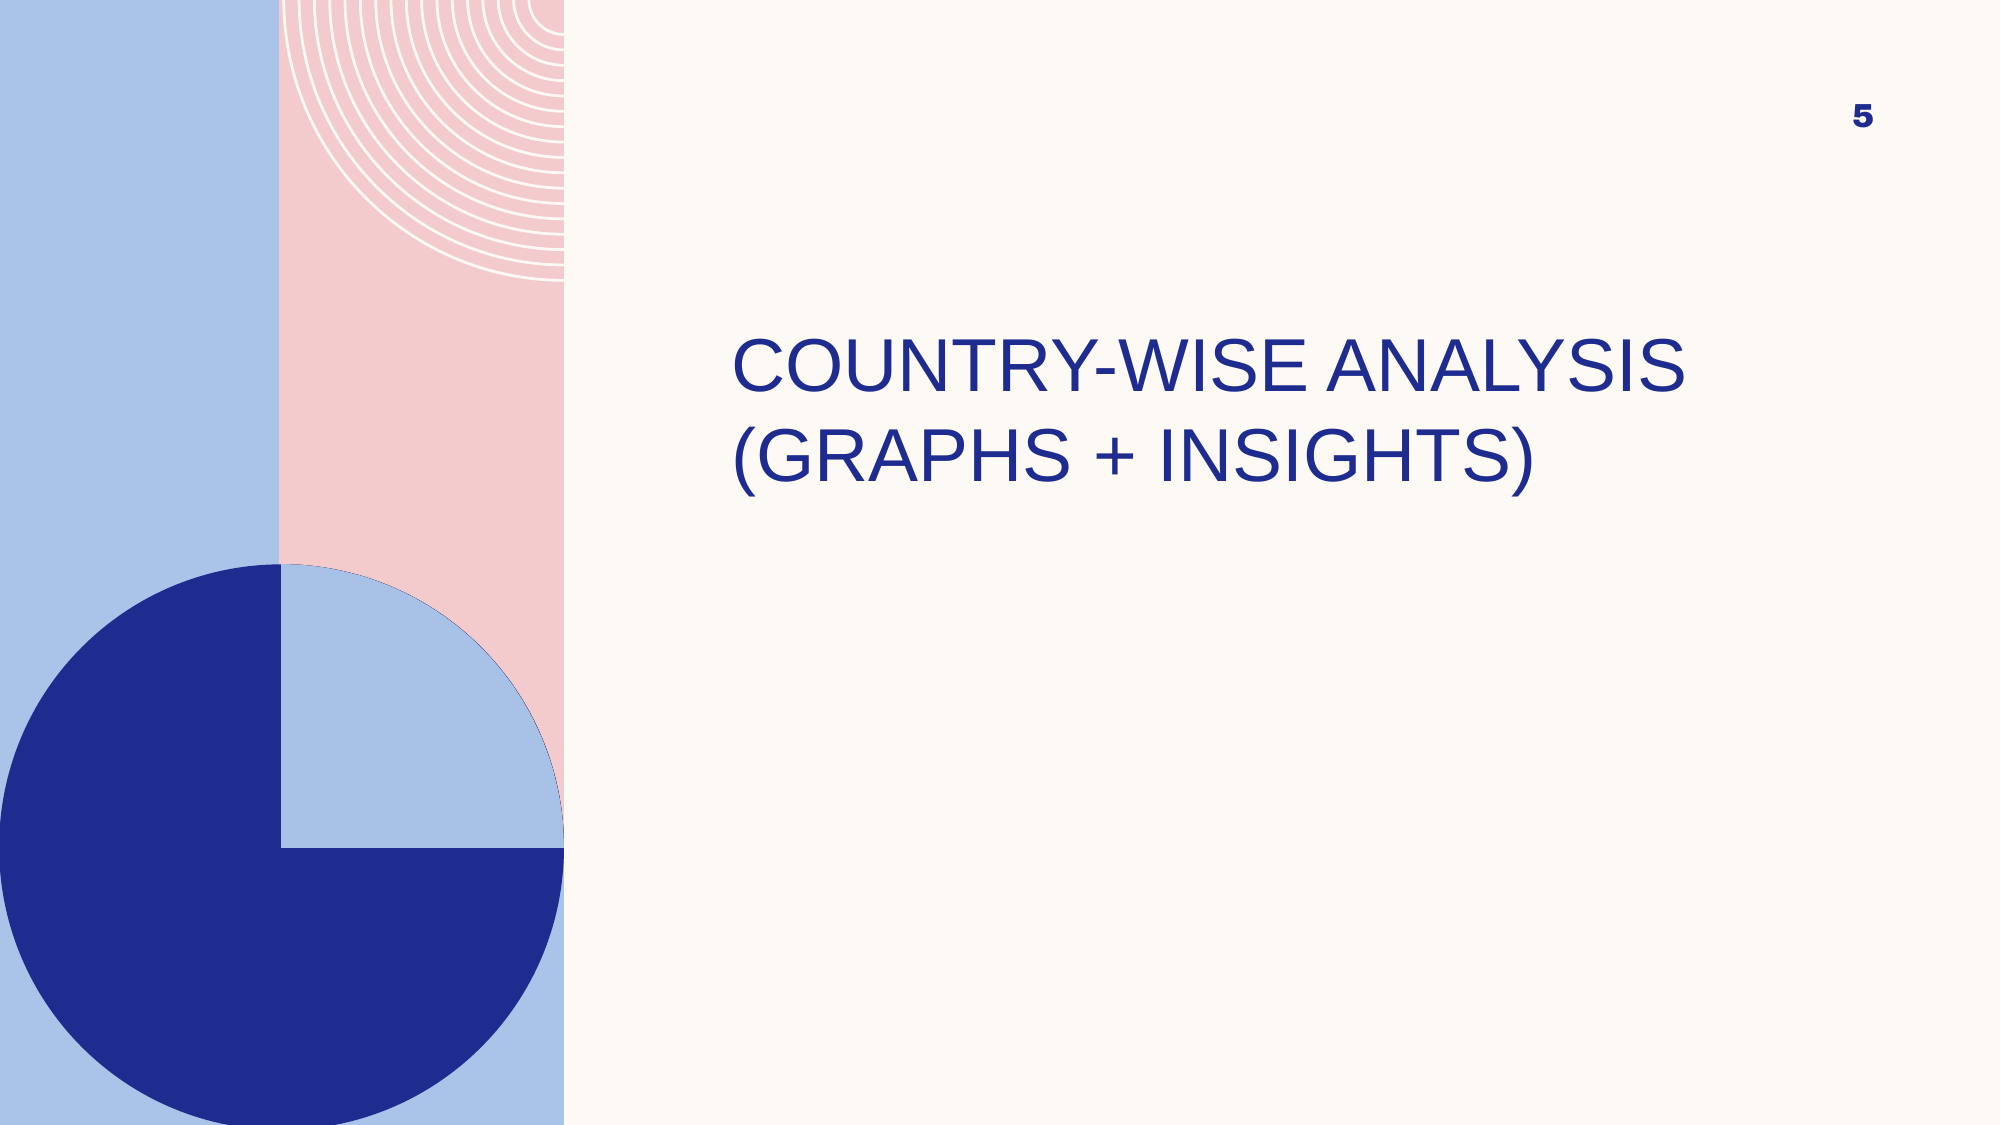

5
# Country-wise Analysis (Graphs + Insights)